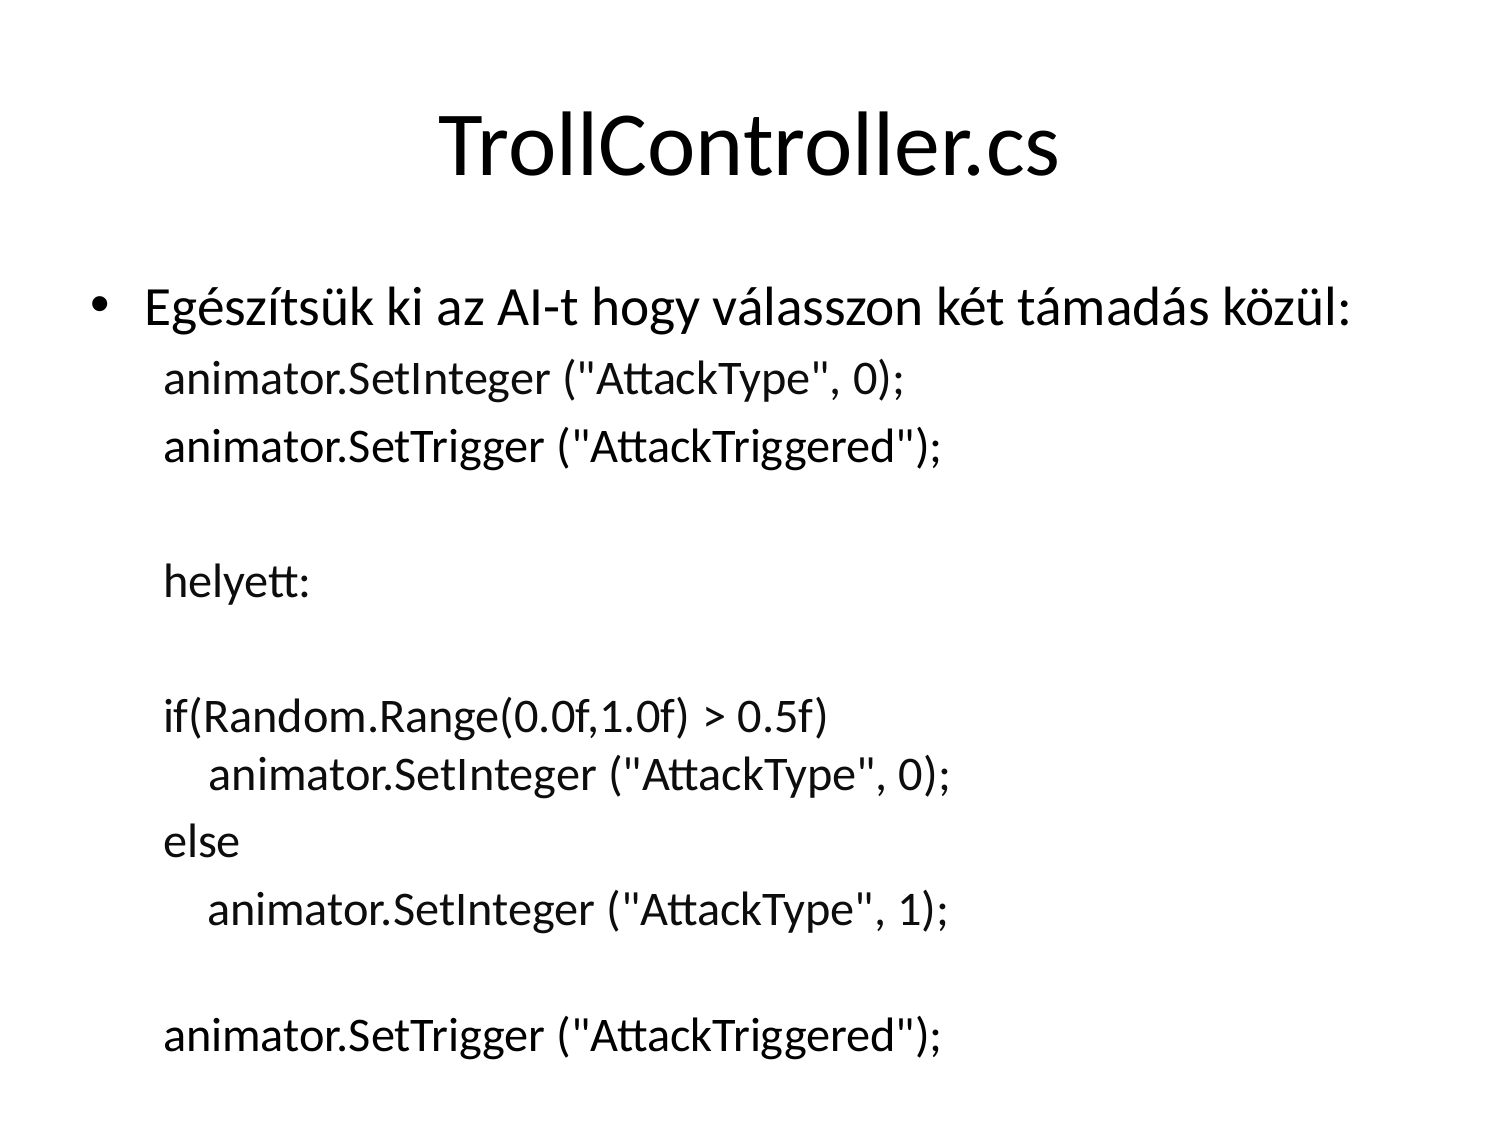

# TrollController.cs
Egészítsük ki az AI-t hogy válasszon két támadás közül:
animator.SetInteger ("AttackType", 0);
animator.SetTrigger ("AttackTriggered");

helyett:

if(Random.Range(0.0f,1.0f) > 0.5f)
animator.SetInteger ("AttackType", 0);
else
    animator.SetInteger ("AttackType", 1);
animator.SetTrigger ("AttackTriggered");